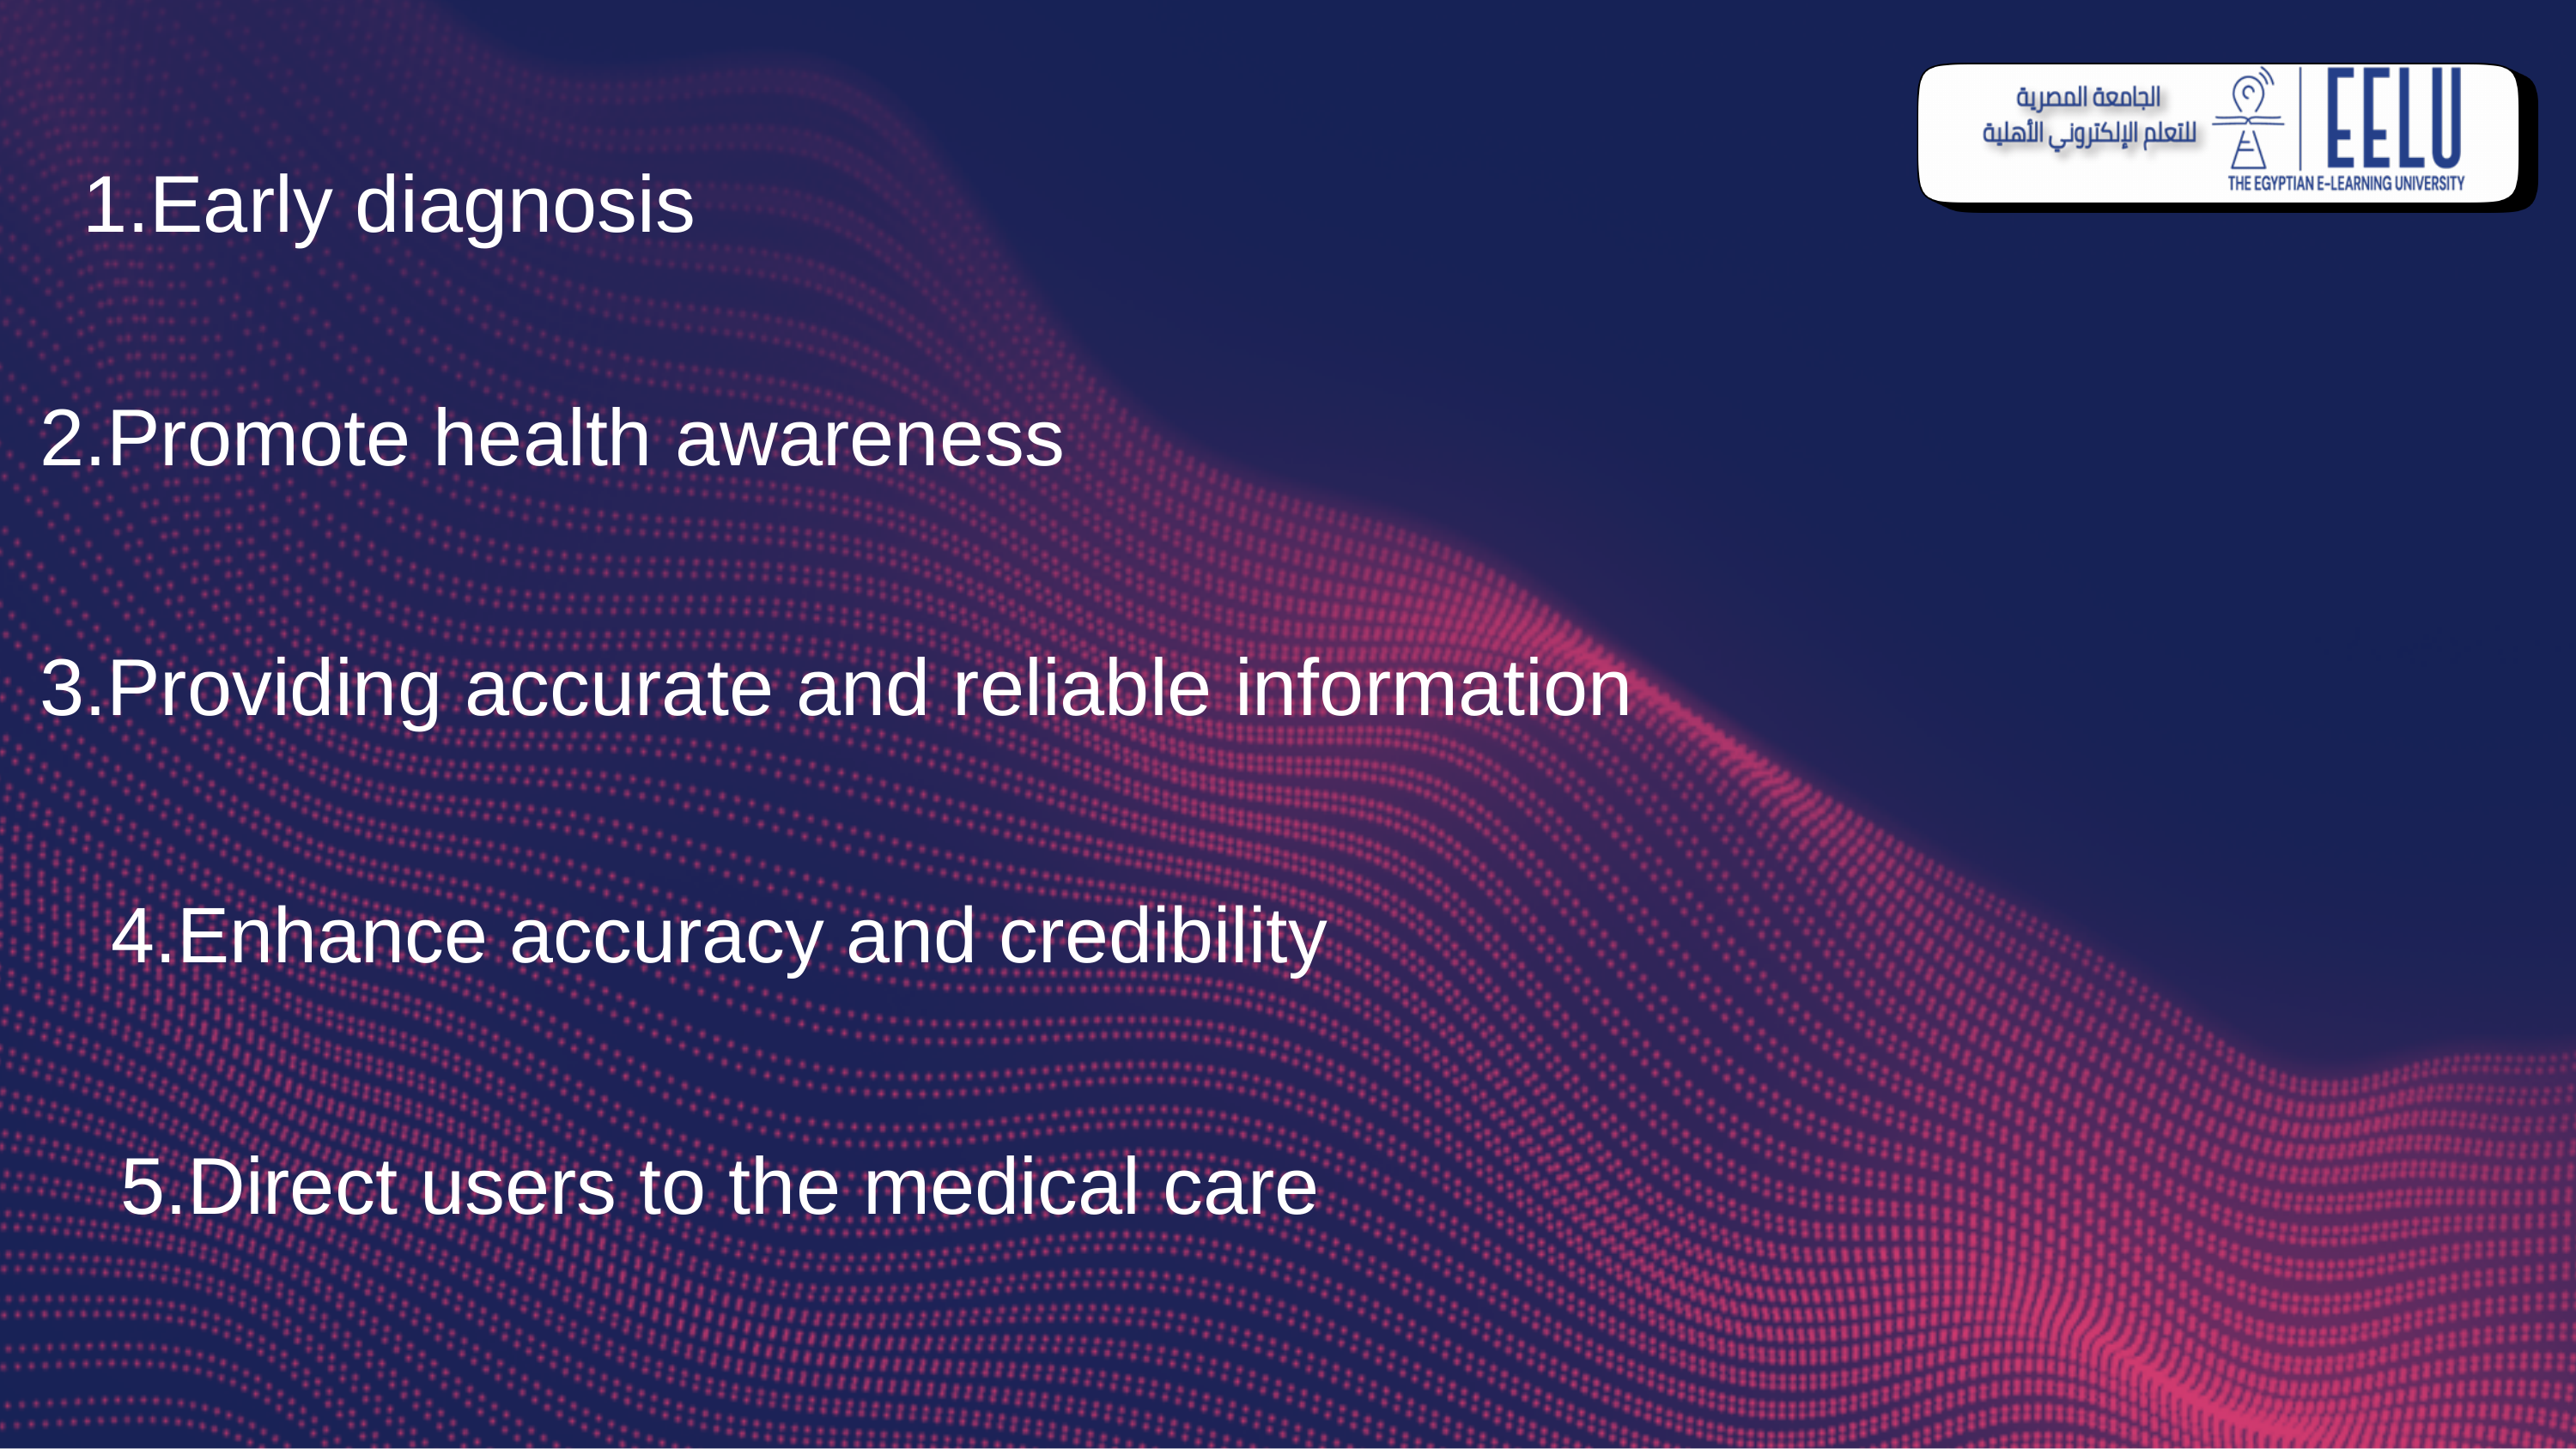

1.Early diagnosis
2.Promote health awareness
3.Providing accurate and reliable information
4.Enhance accuracy and credibility
5.Direct users to the medical care